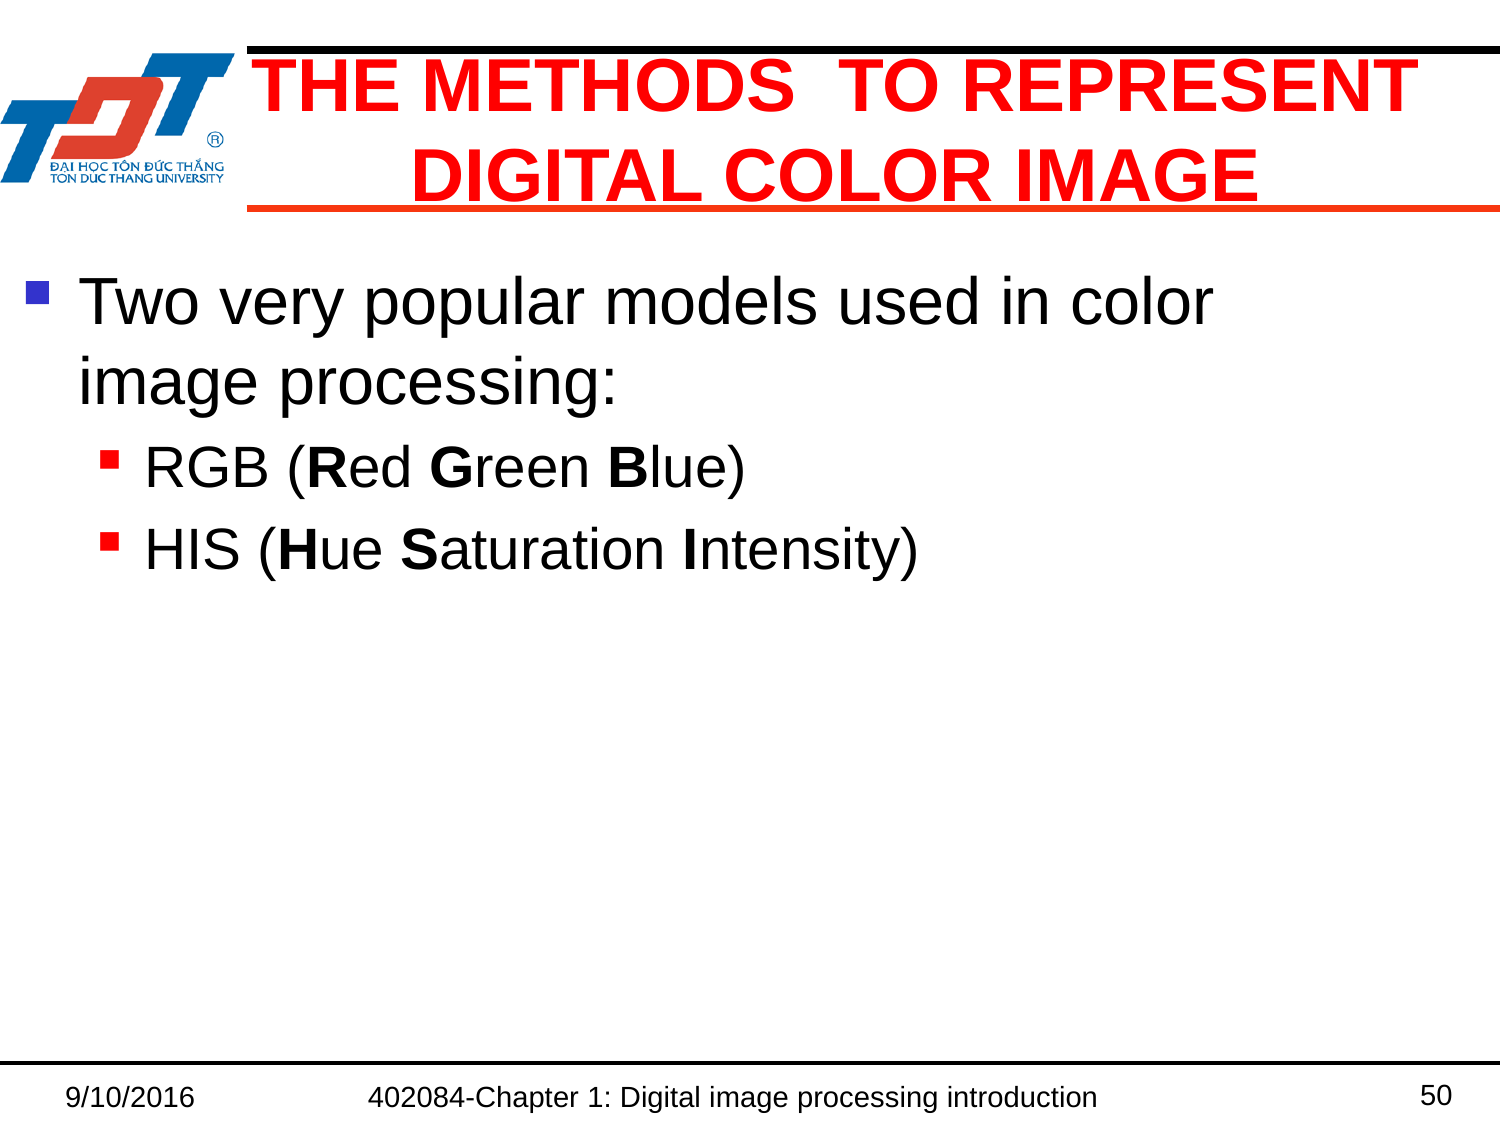

The Methods  to represent Digital color image
Two very popular models used in color image processing:
RGB (Red Green Blue)
HIS (Hue Saturation Intensity)
50
9/10/2016
402084-Chapter 1: Digital image processing introduction